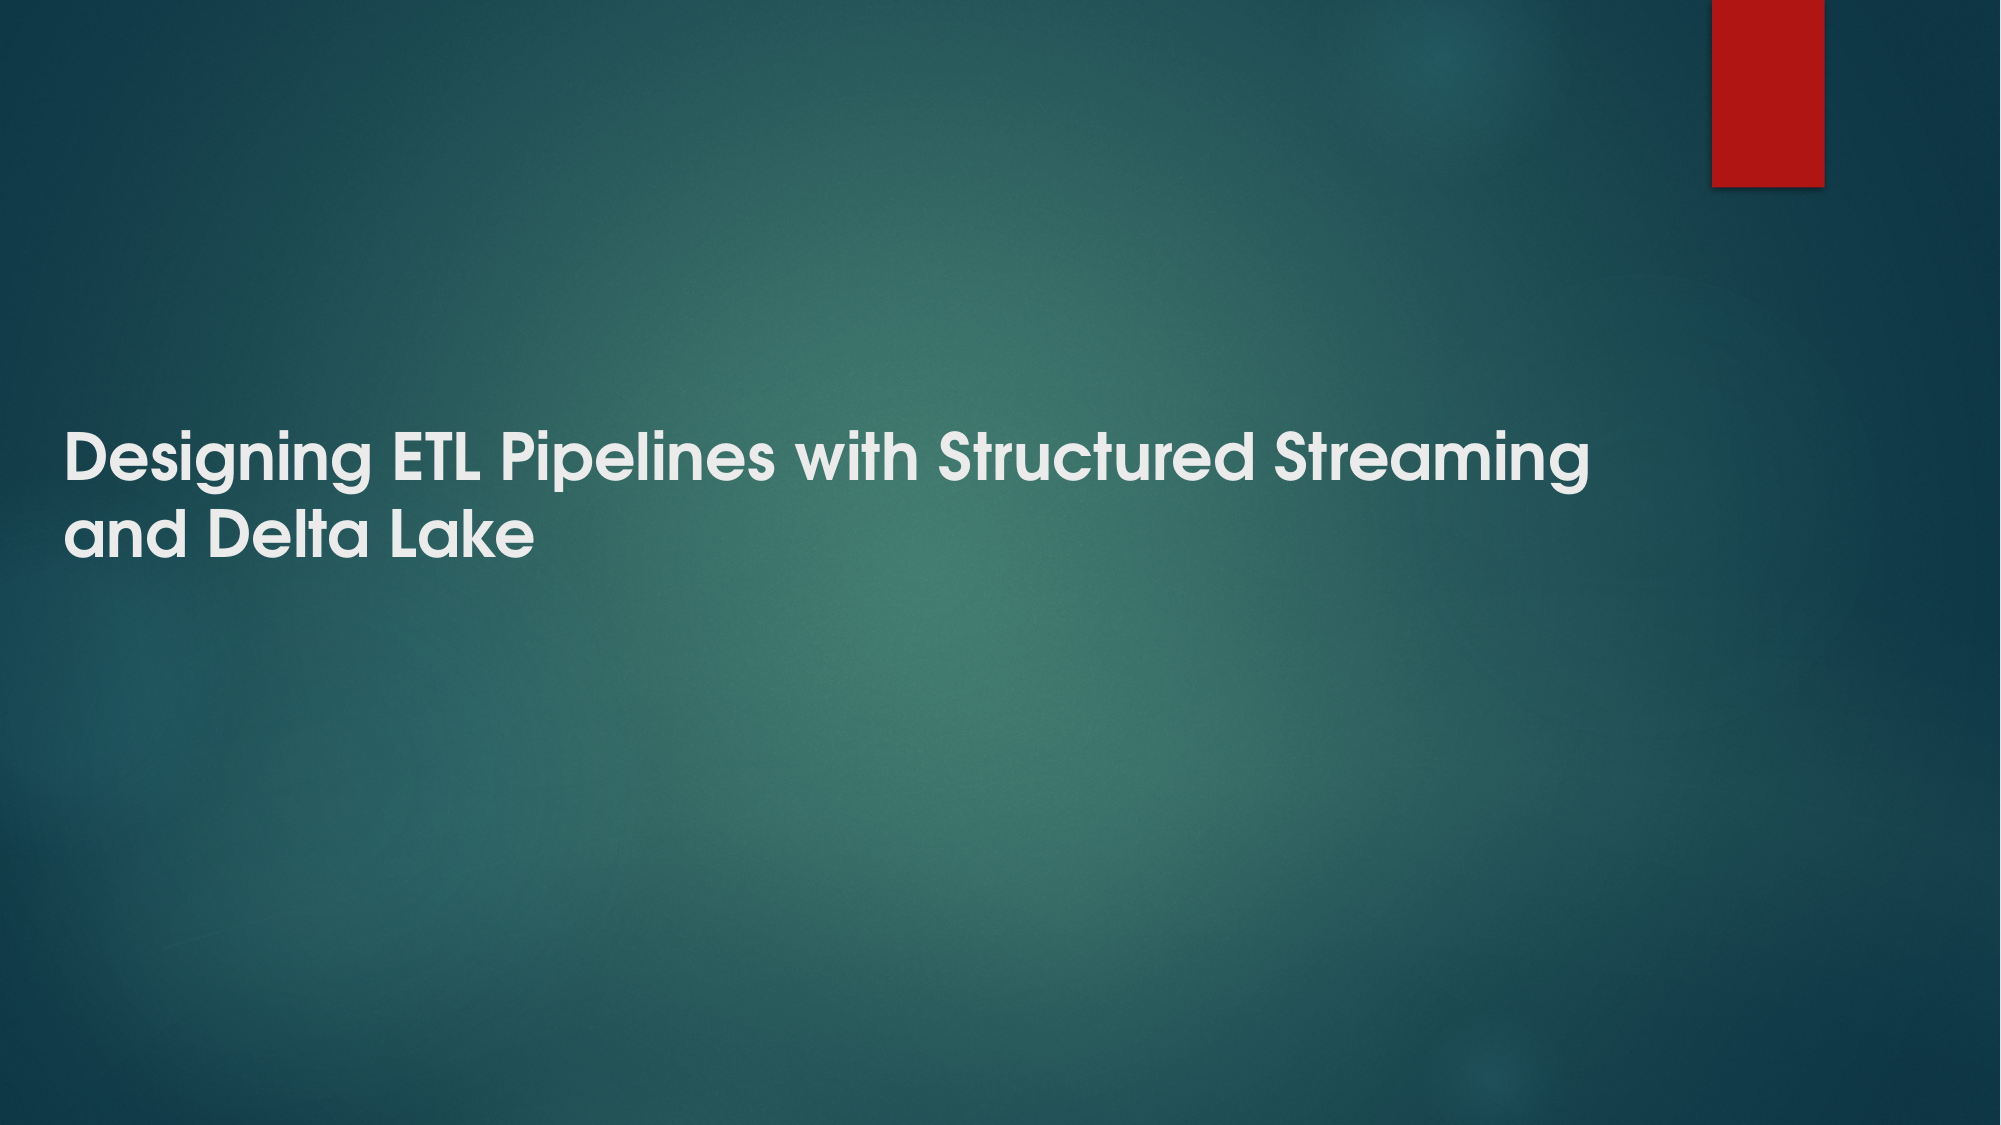

# Designing ETL Pipelines with Structured Streaming and Delta Lake